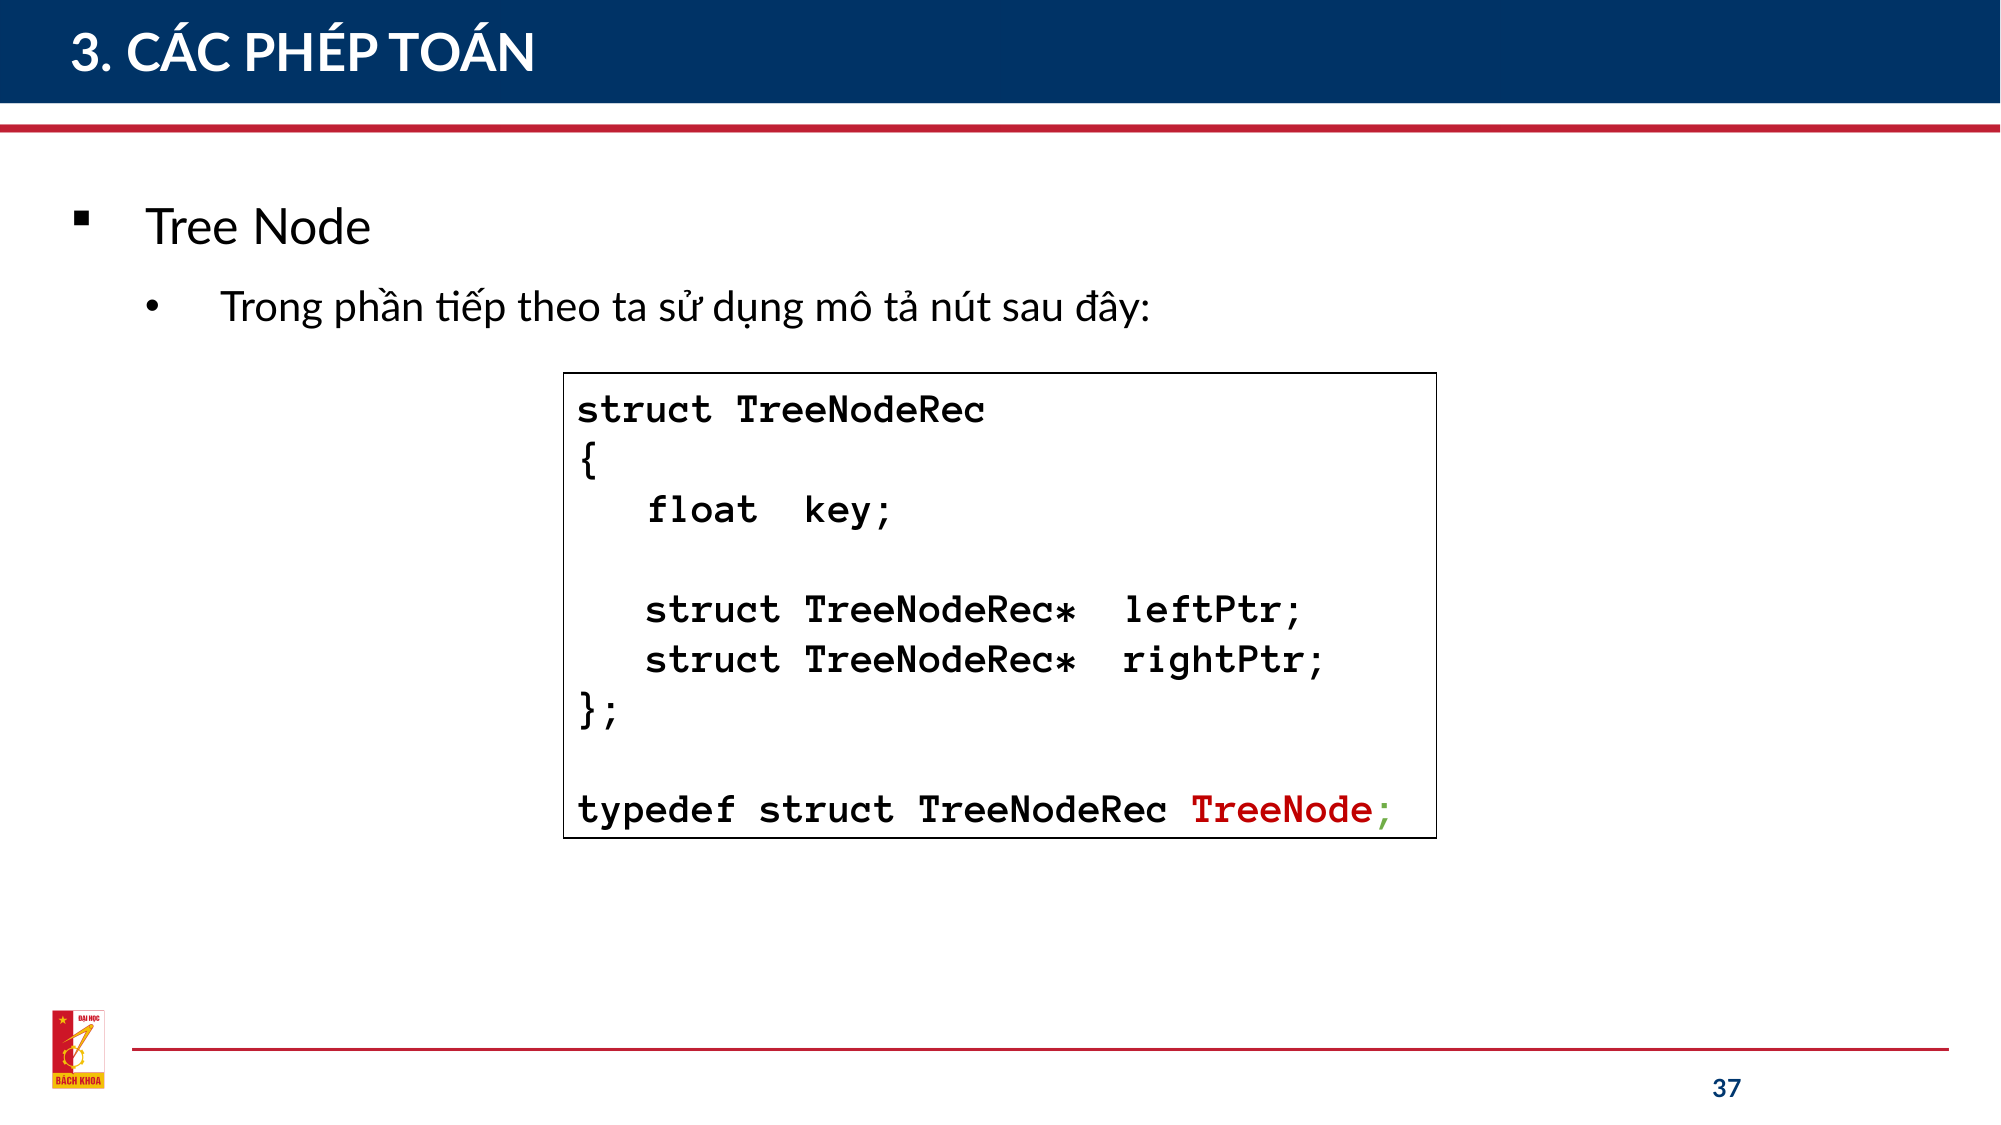

# 3. CÁC PHÉP TOÁN
Tree Node
Trong phần tiếp theo ta sử dụng mô tả nút sau đây:

struct TreeNodeRec
{
   float  key;

   struct TreeNodeRec*  leftPtr;
   struct TreeNodeRec*  rightPtr;
};

typedef struct TreeNodeRec TreeNode;
37